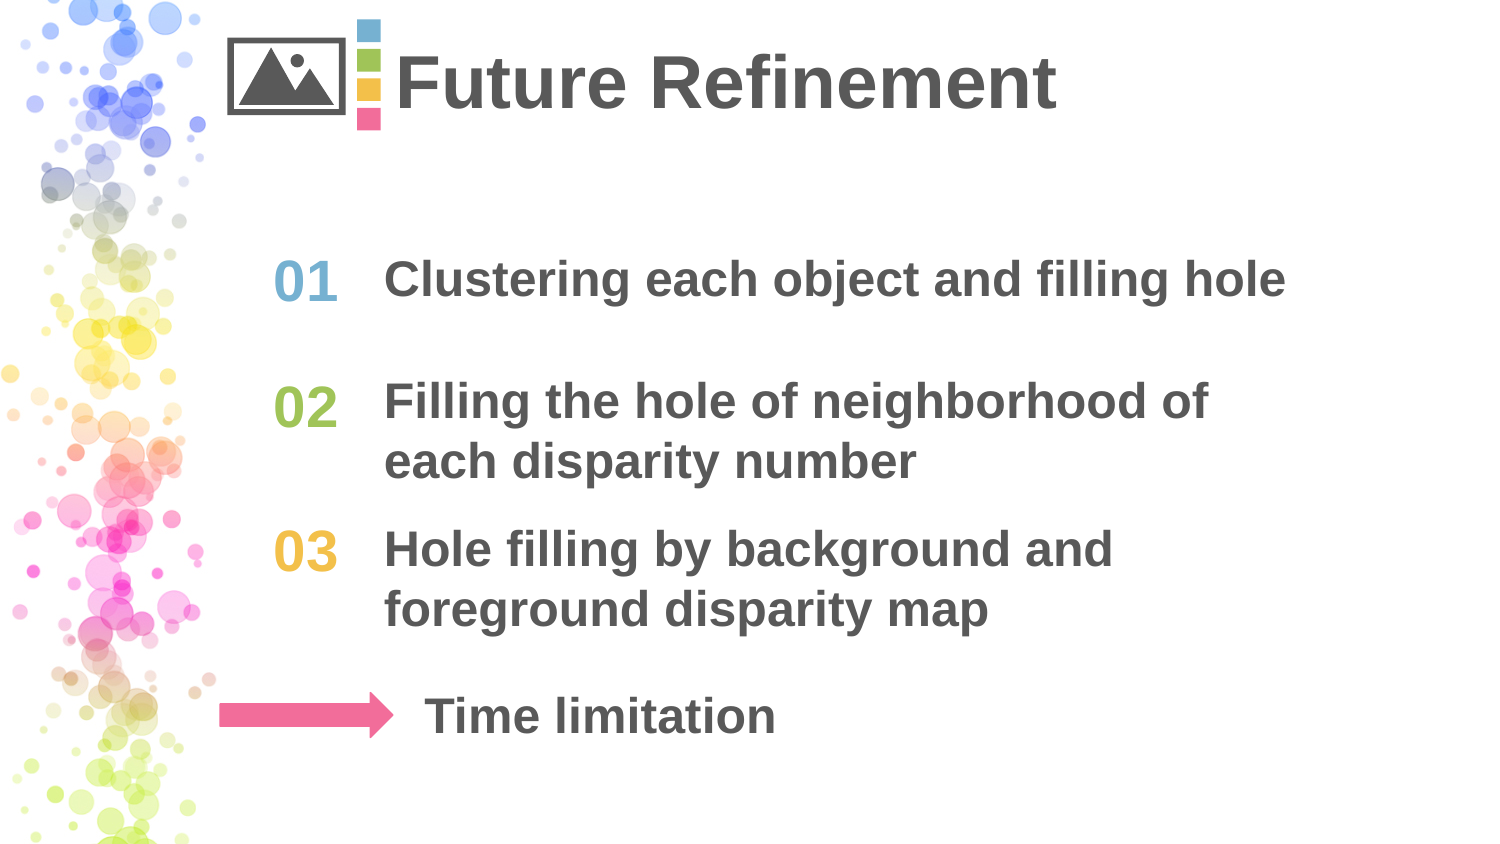

# Future Refinement

01
Clustering each object and filling hole
Filling the hole of neighborhood of each disparity number
02
03
Hole filling by background and foreground disparity map
Time limitation